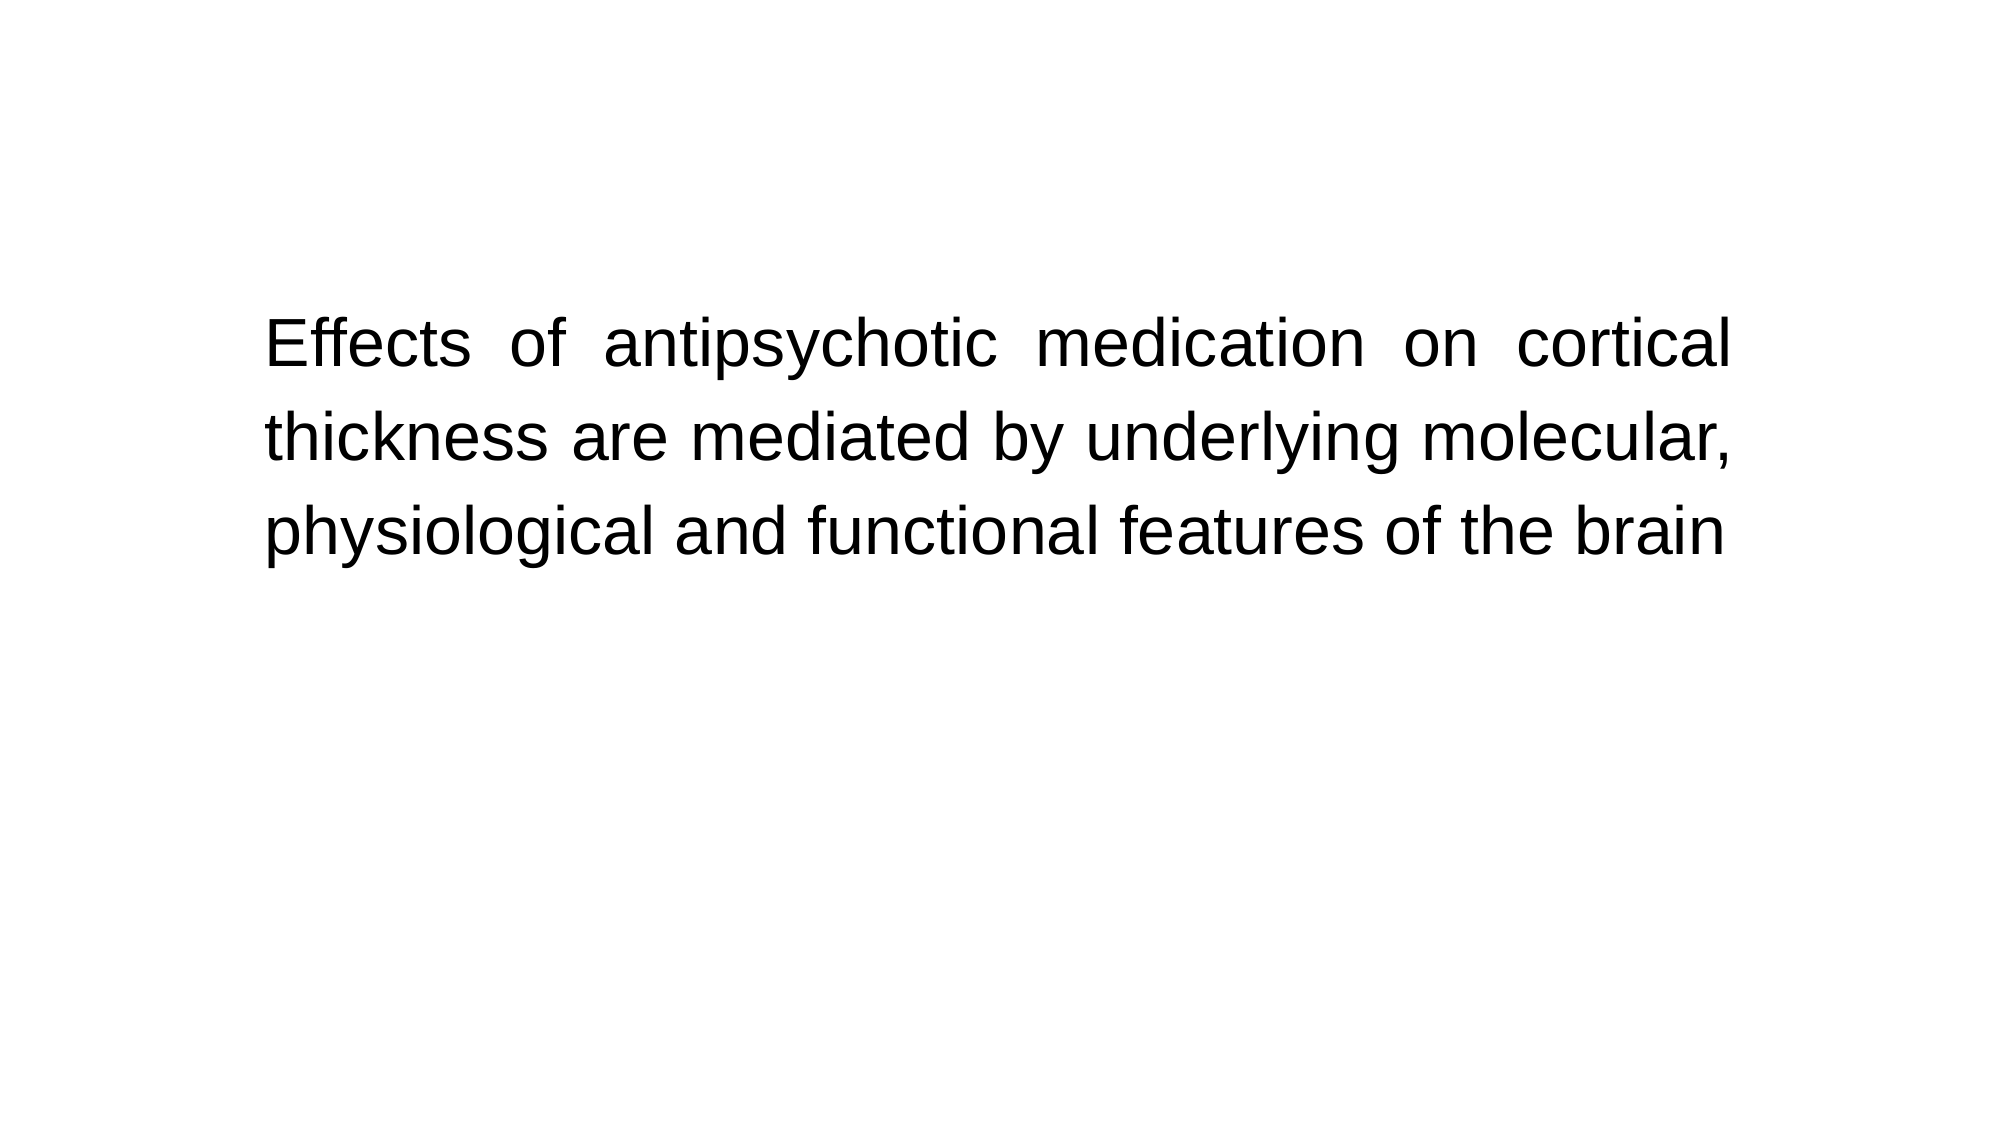

# Effects of antipsychotic medication on cortical thickness are mediated by underlying molecular, physiological and functional features of the brain